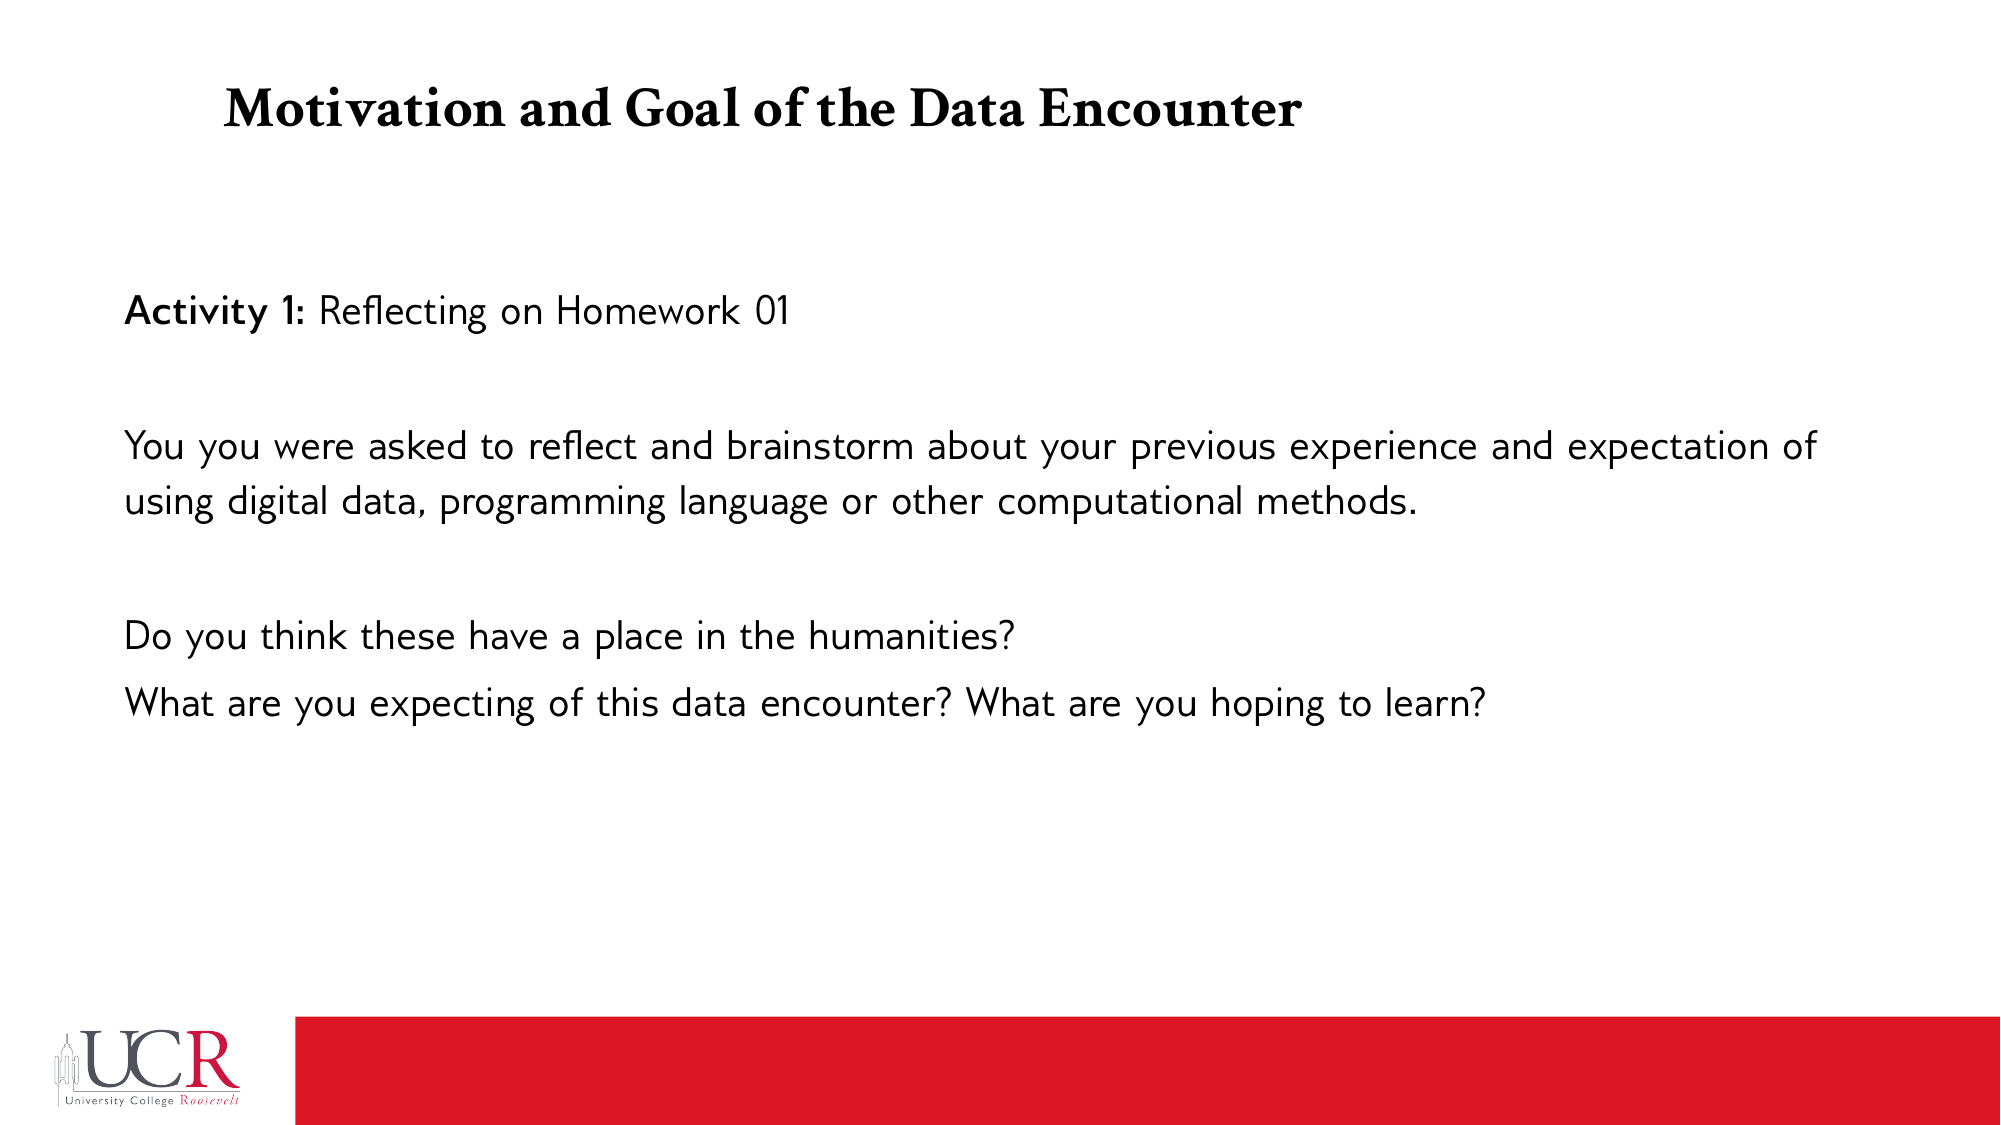

# Motivation and Goal of the Data Encounter
Activity 1: Reflecting on Homework 01

You you were asked to reflect and brainstorm about your previous experience and expectation of using digital data, programming language or other computational methods.

Do you think these have a place in the humanities?
What are you expecting of this data encounter? What are you hoping to learn?